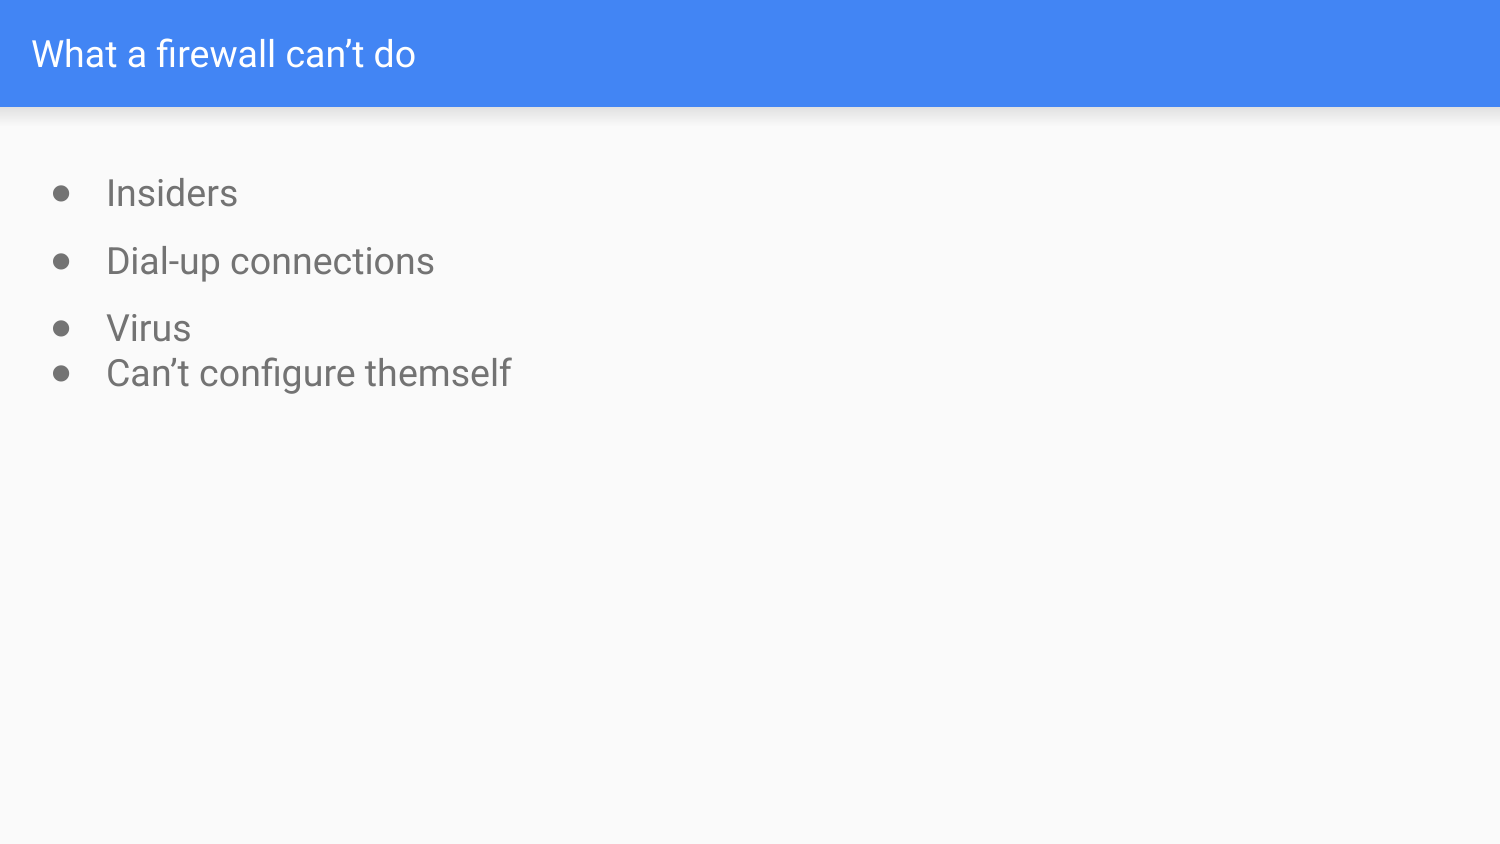

# What a firewall can’t do
Insiders
Dial-up connections
Virus
Can’t configure themself